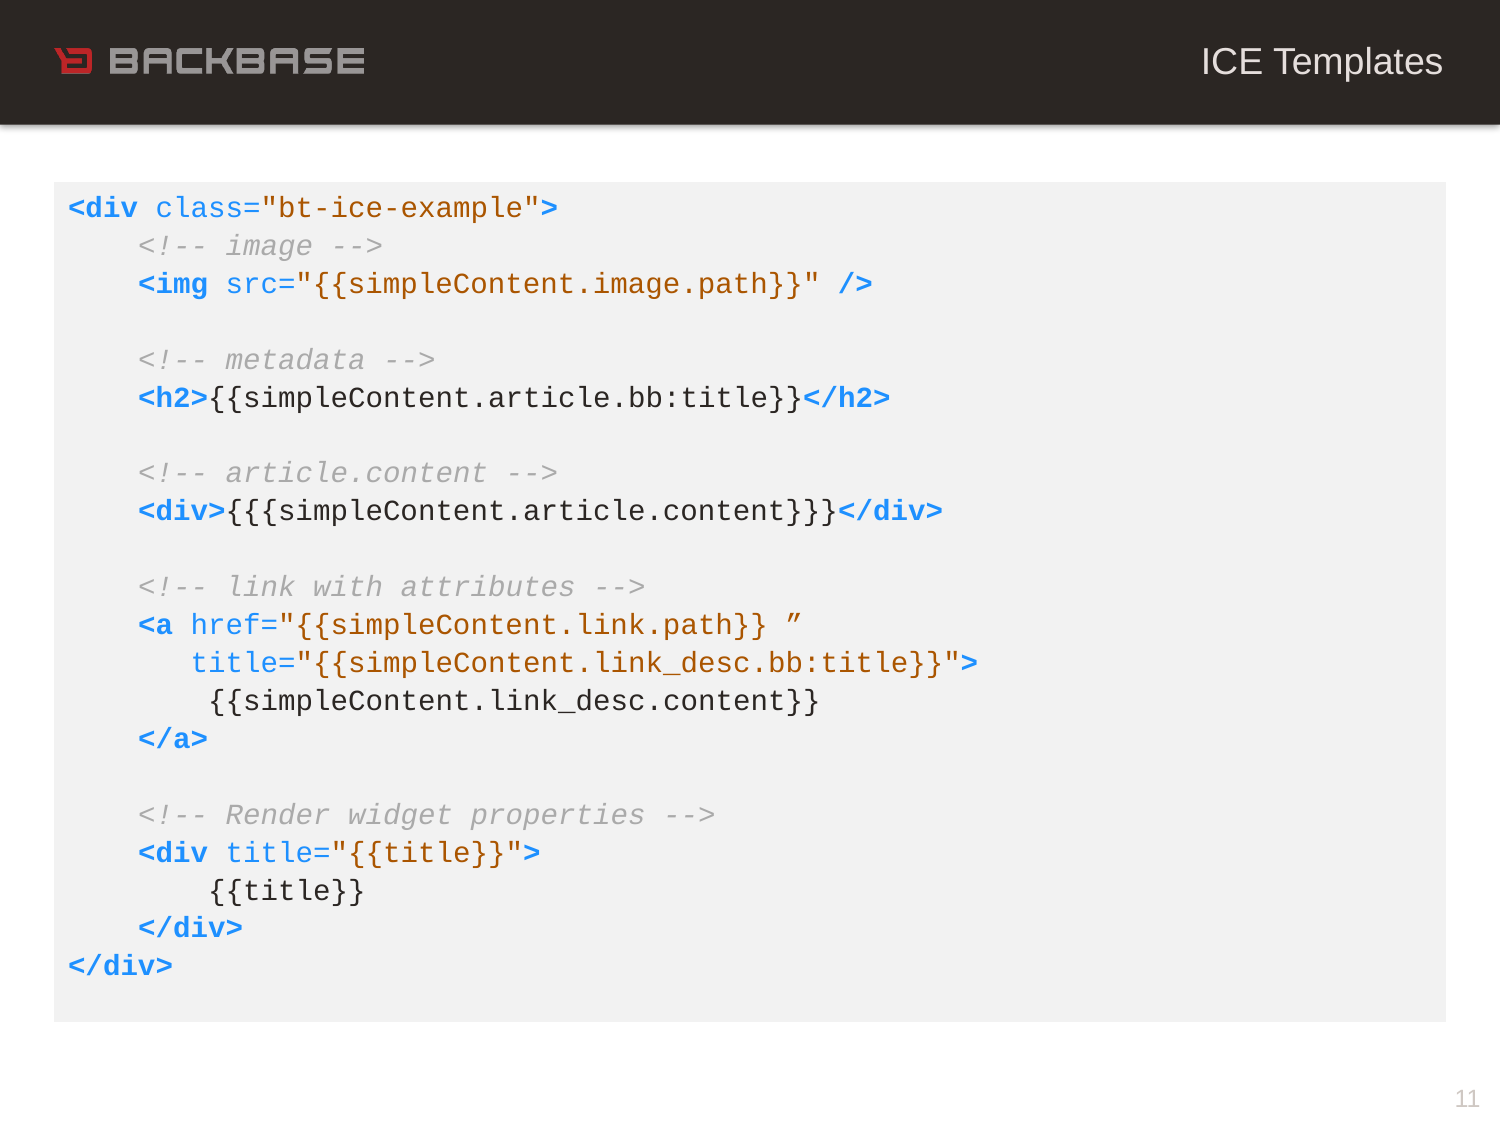

ICE Templates
| <div class="bt-ice-example"> <!-- image --> <img src="{{simpleContent.image.path}}" />   <!-- metadata --> <h2>{{simpleContent.article.bb:title}}</h2>   <!-- article.content --> <div>{{{simpleContent.article.content}}}</div>   <!-- link with attributes --> <a href="{{simpleContent.link.path}} ” title="{{simpleContent.link\_desc.bb:title}}"> {{simpleContent.link\_desc.content}} </a>   <!-- Render widget properties --> <div title="{{title}}"> {{title}} </div> </div> |
| --- |
11